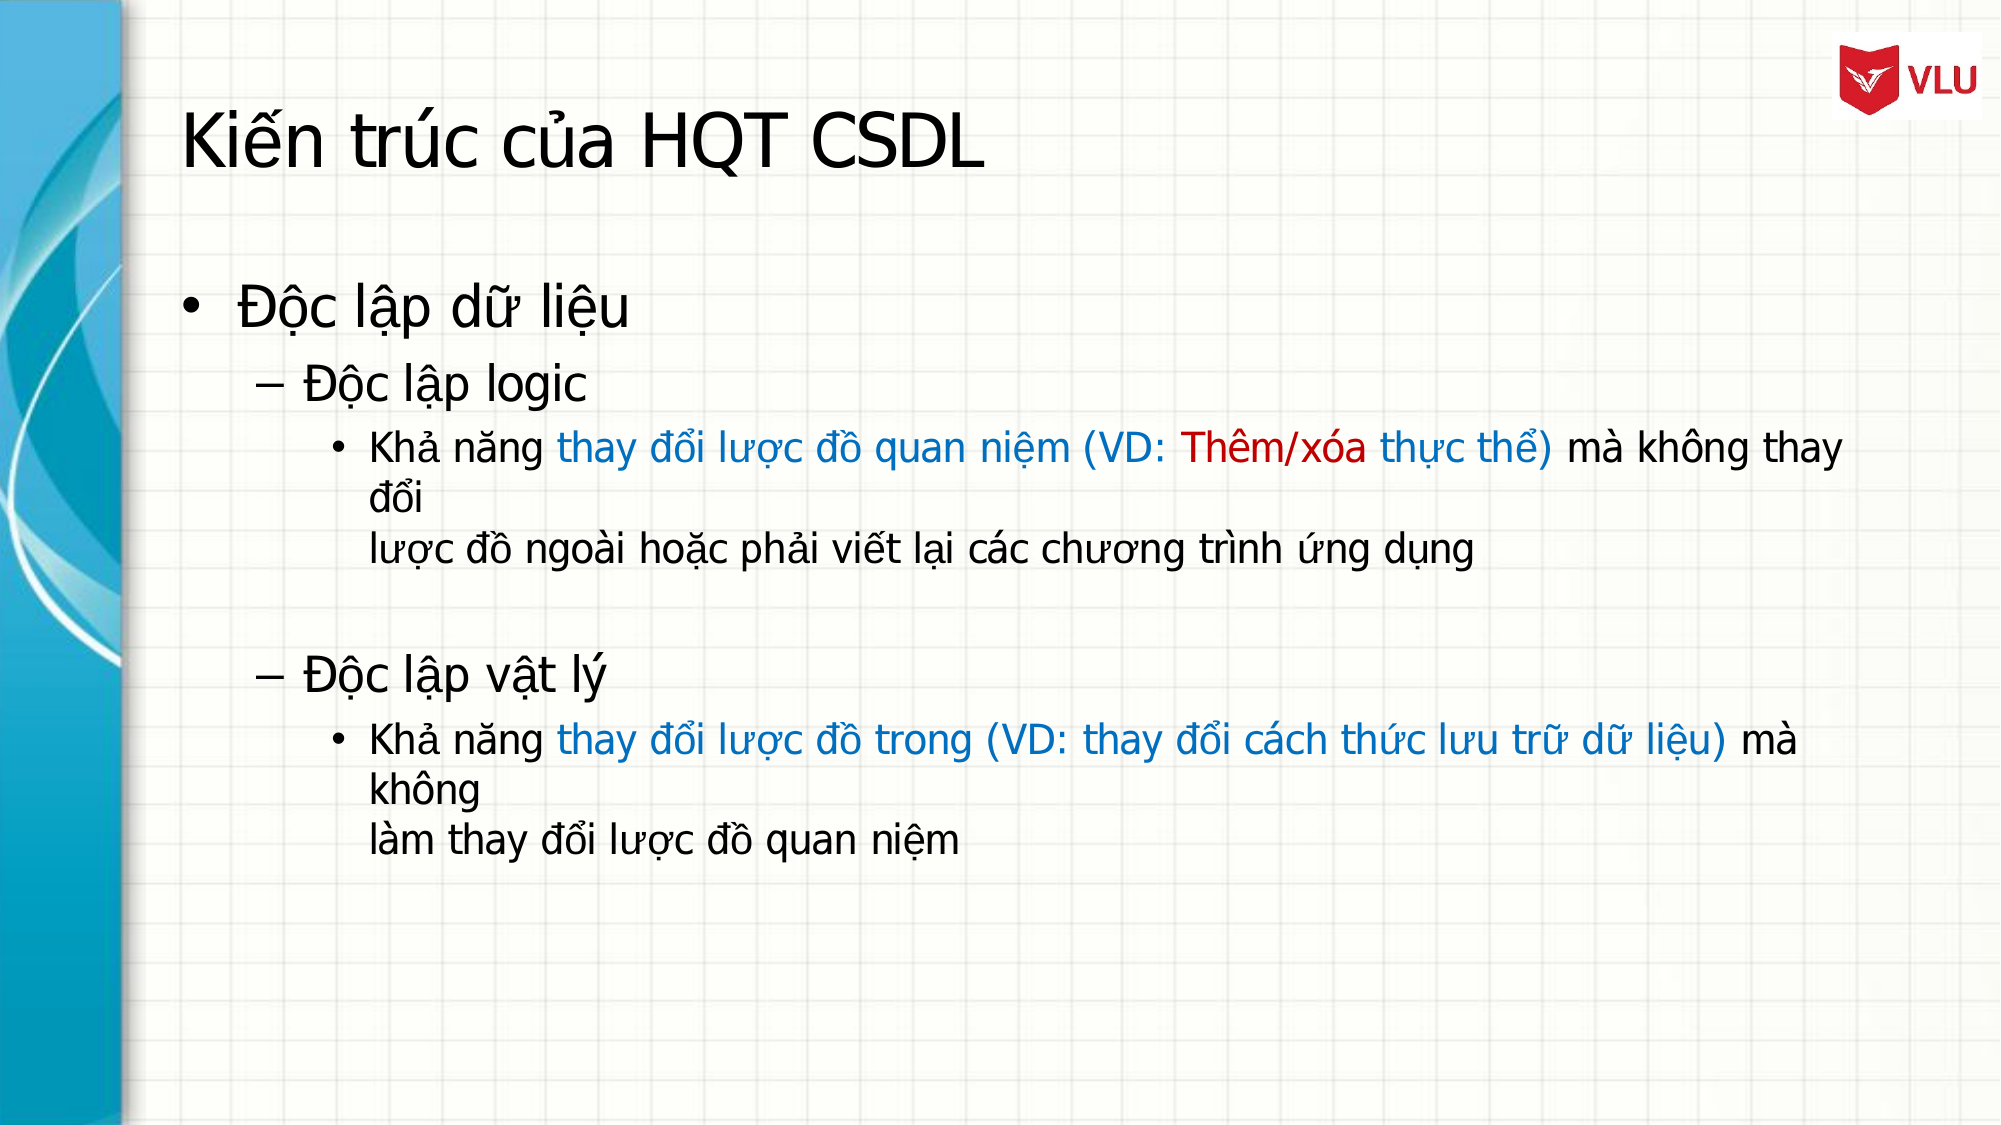

# Kiến trúc của HQT CSDL
Độc lập dữ liệu
Độc lập logic
Khả năng thay đổi lược đồ quan niệm (VD: Thêm/xóa thực thể) mà không thay đổi
lược đồ ngoài hoặc phải viết lại các chương trình ứng dụng

Độc lập vật lý
Khả năng thay đổi lược đồ trong (VD: thay đổi cách thức lưu trữ dữ liệu) mà không
làm thay đổi lược đồ quan niệm